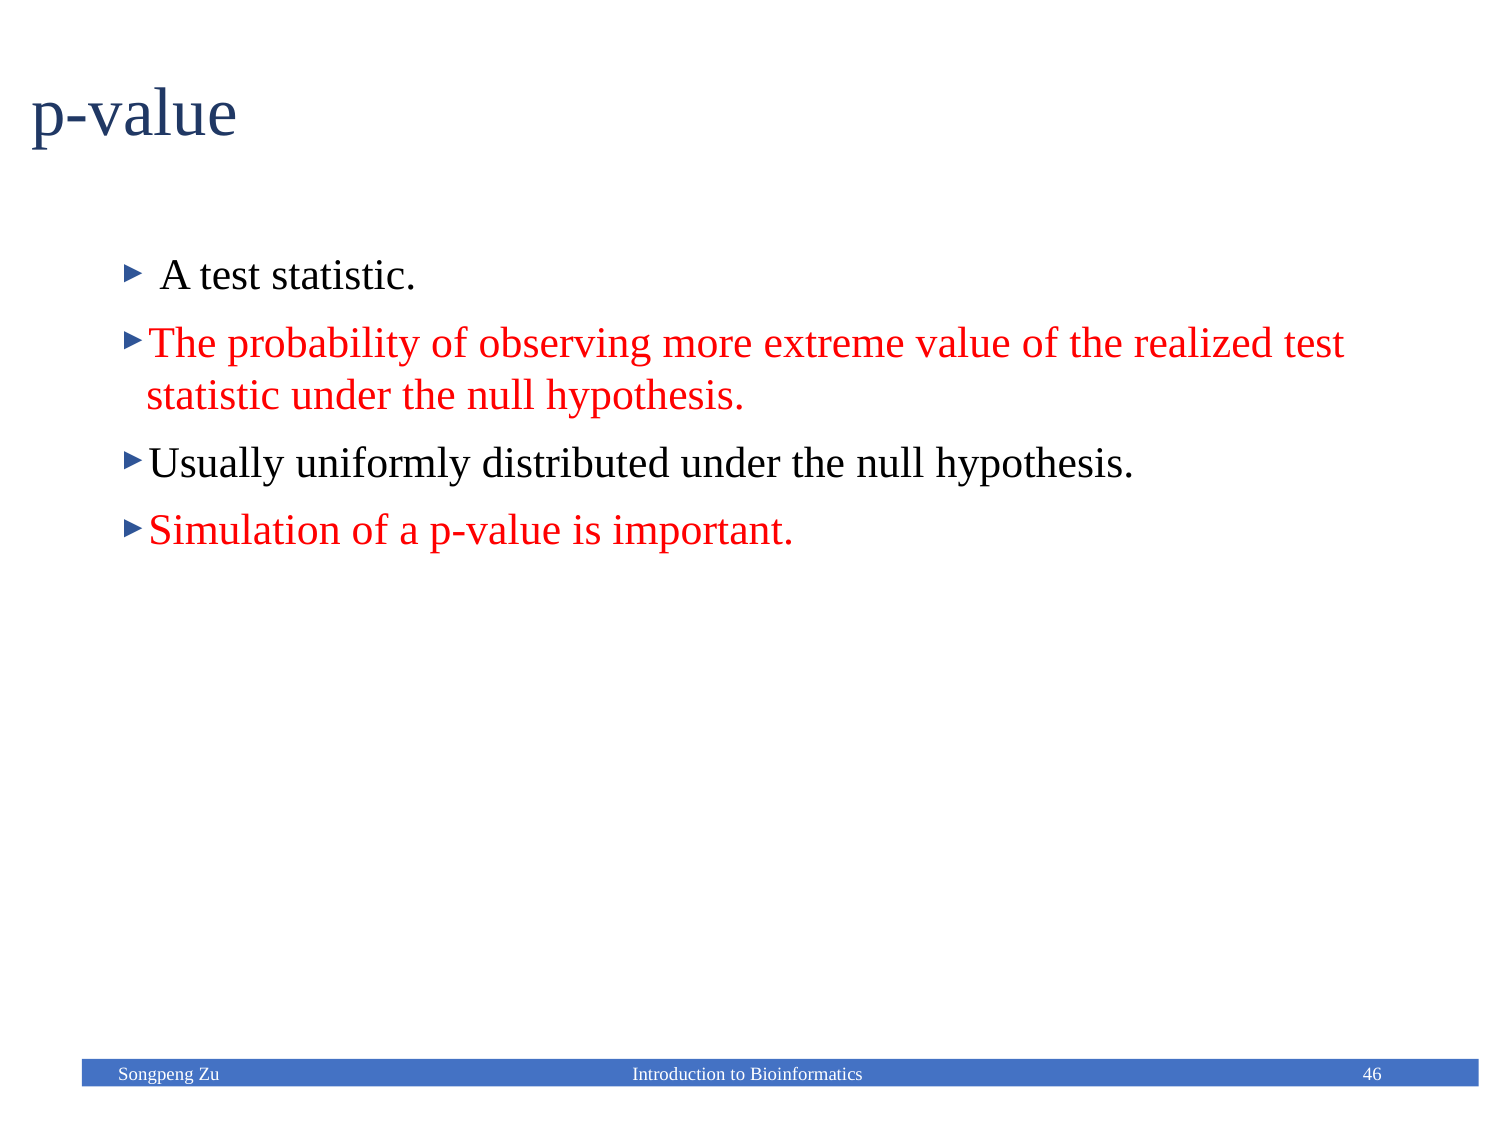

# p-value
 A test statistic.
The probability of observing more extreme value of the realized test statistic under the null hypothesis.
Usually uniformly distributed under the null hypothesis.
Simulation of a p-value is important.
Songpeng Zu
Introduction to Bioinformatics
46